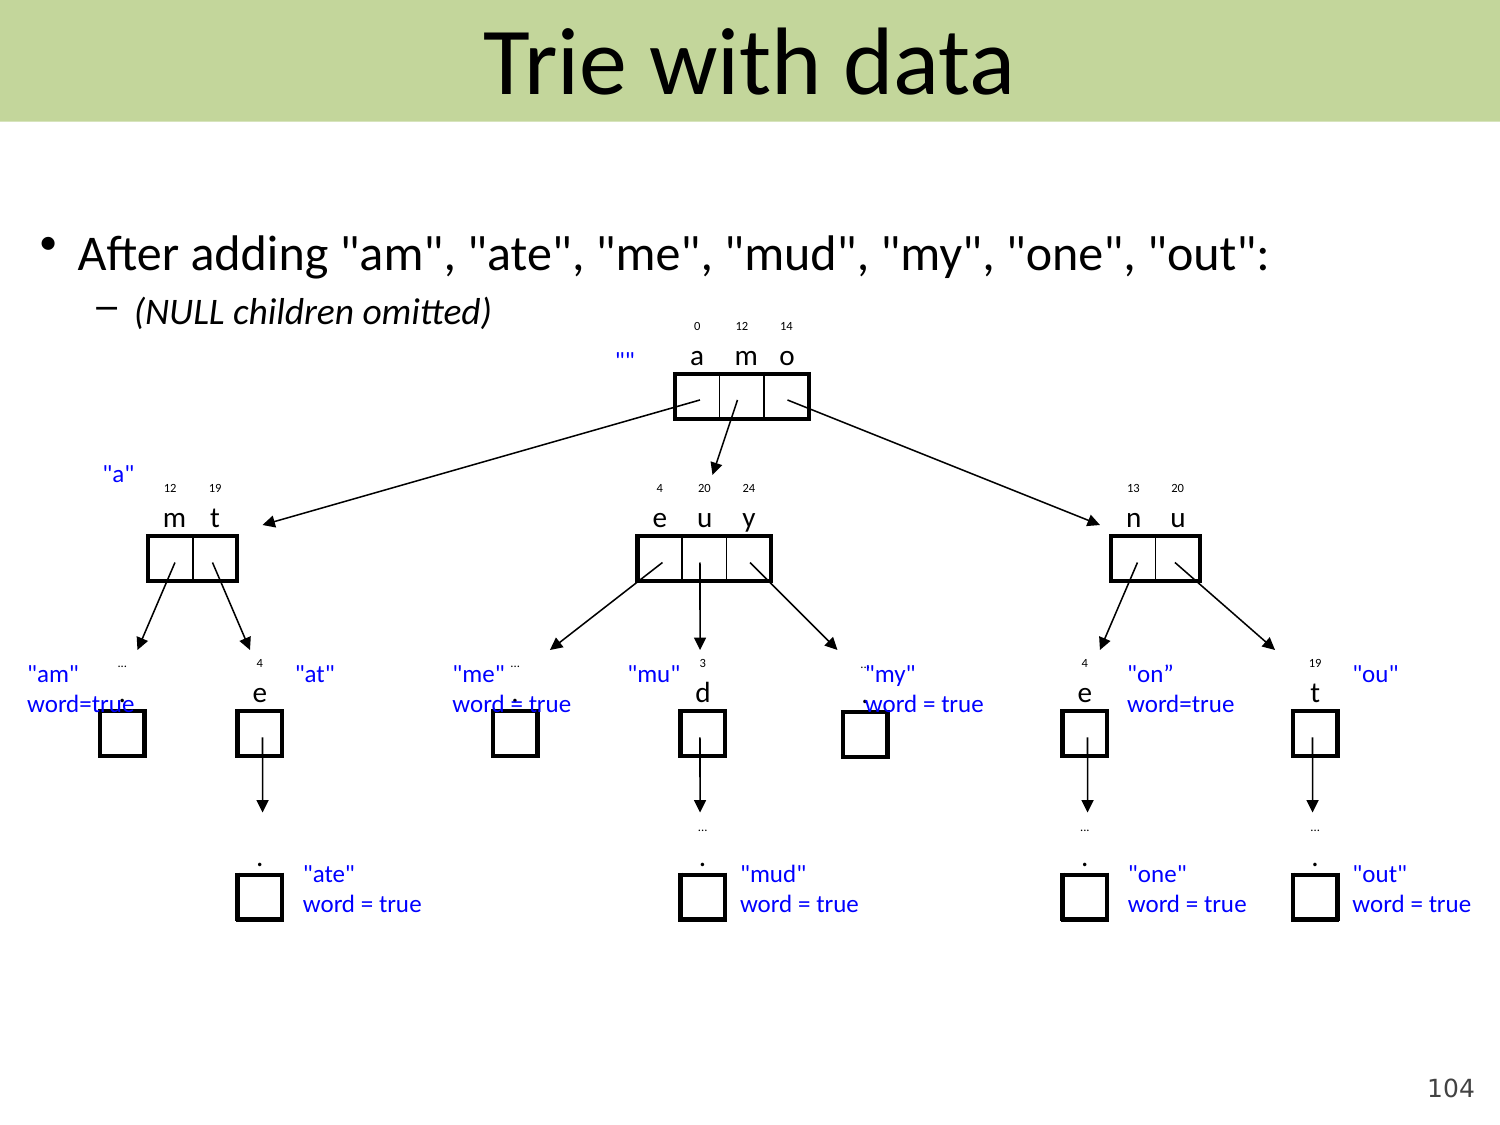

# Trie with data
After adding "am", "ate", "me", "mud", "my", "one", "out":
(NULL children omitted)
| 0 | 12 | 14 |
| --- | --- | --- |
| a | m | o |
|  |  |  |
""

"a"
| 12 | 19 |
| --- | --- |
| m | t |
|  |  |
| 4 | 20 | 24 |
| --- | --- | --- |
| e | u | y |
|  |  |  |
| 13 | 20 |
| --- | --- |
| n | u |
|  |  |

| ... |
| --- |
| . |
|  |
| 4 |
| --- |
| e |
|  |
| ... |
| --- |
| . |
|  |
| 3 |
| --- |
| d |
|  |
| 4 |
| --- |
| e |
|  |
| 19 |
| --- |
| t |
|  |
"am"
word=true
"at"
"me"
word = true
"mu"
"my"
word = true
"on”
word=true
"ou"
| ... |
| --- |
| . |
|  |

|  |
| --- |
| . |
|  |
| ... |
| --- |
| . |
|  |
| ... |
| --- |
| . |
|  |
| ... |
| --- |
| . |
|  |
"ate"
word = true
"mud"
word = true
"one"
word = true
"out"
word = true